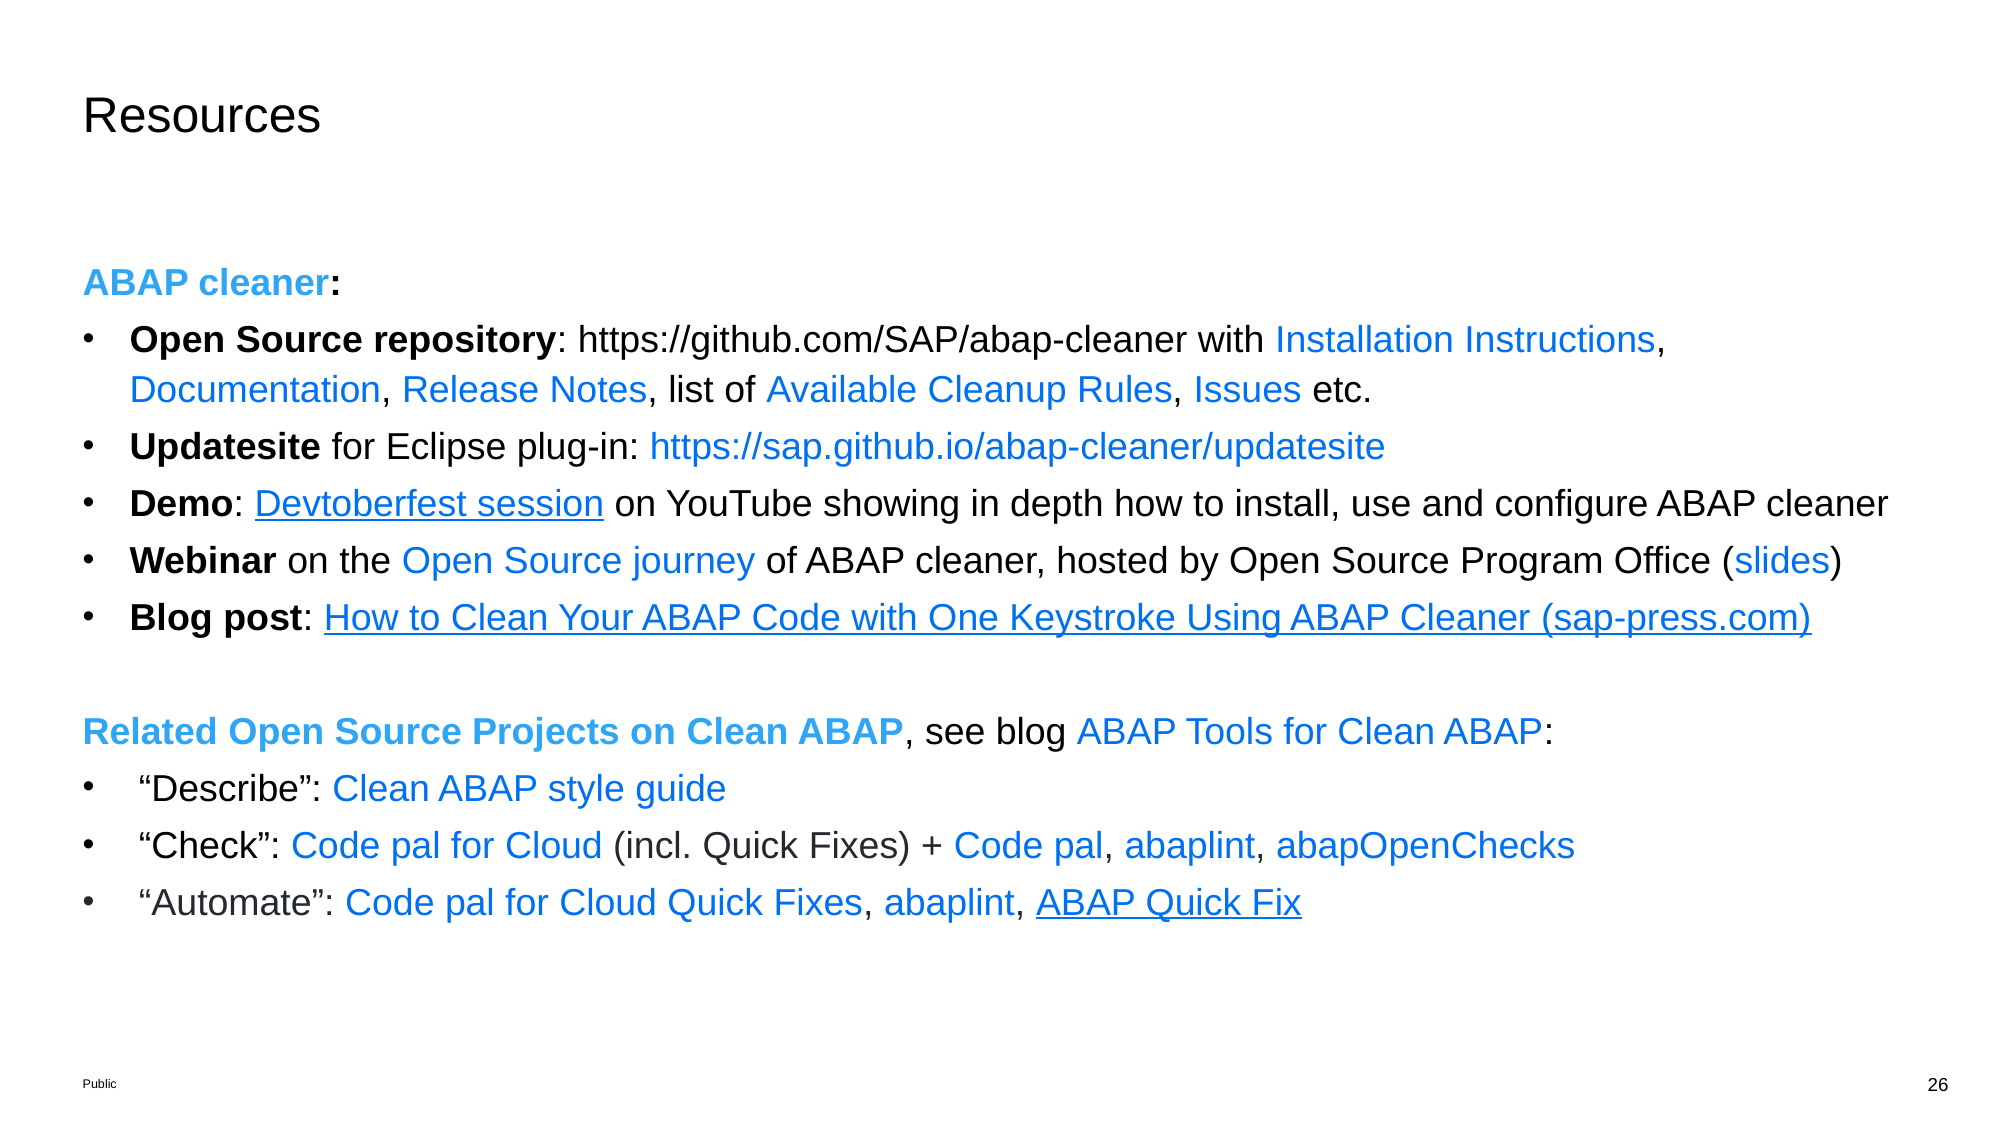

# Resources
ABAP cleaner:
Open Source repository: https://github.com/SAP/abap-cleaner with Installation Instructions, Documentation, Release Notes, list of Available Cleanup Rules, Issues etc.
Updatesite for Eclipse plug-in: https://sap.github.io/abap-cleaner/updatesite
Demo: Devtoberfest session on YouTube showing in depth how to install, use and configure ABAP cleaner
Webinar on the Open Source journey of ABAP cleaner, hosted by Open Source Program Office (slides)
Blog post: How to Clean Your ABAP Code with One Keystroke Using ABAP Cleaner (sap-press.com)

Related Open Source Projects on Clean ABAP, see blog ABAP Tools for Clean ABAP:
“Describe”: Clean ABAP style guide
“Check”: Code pal for Cloud (incl. Quick Fixes) + Code pal, abaplint, abapOpenChecks
“Automate”: Code pal for Cloud Quick Fixes, abaplint, ABAP Quick Fix